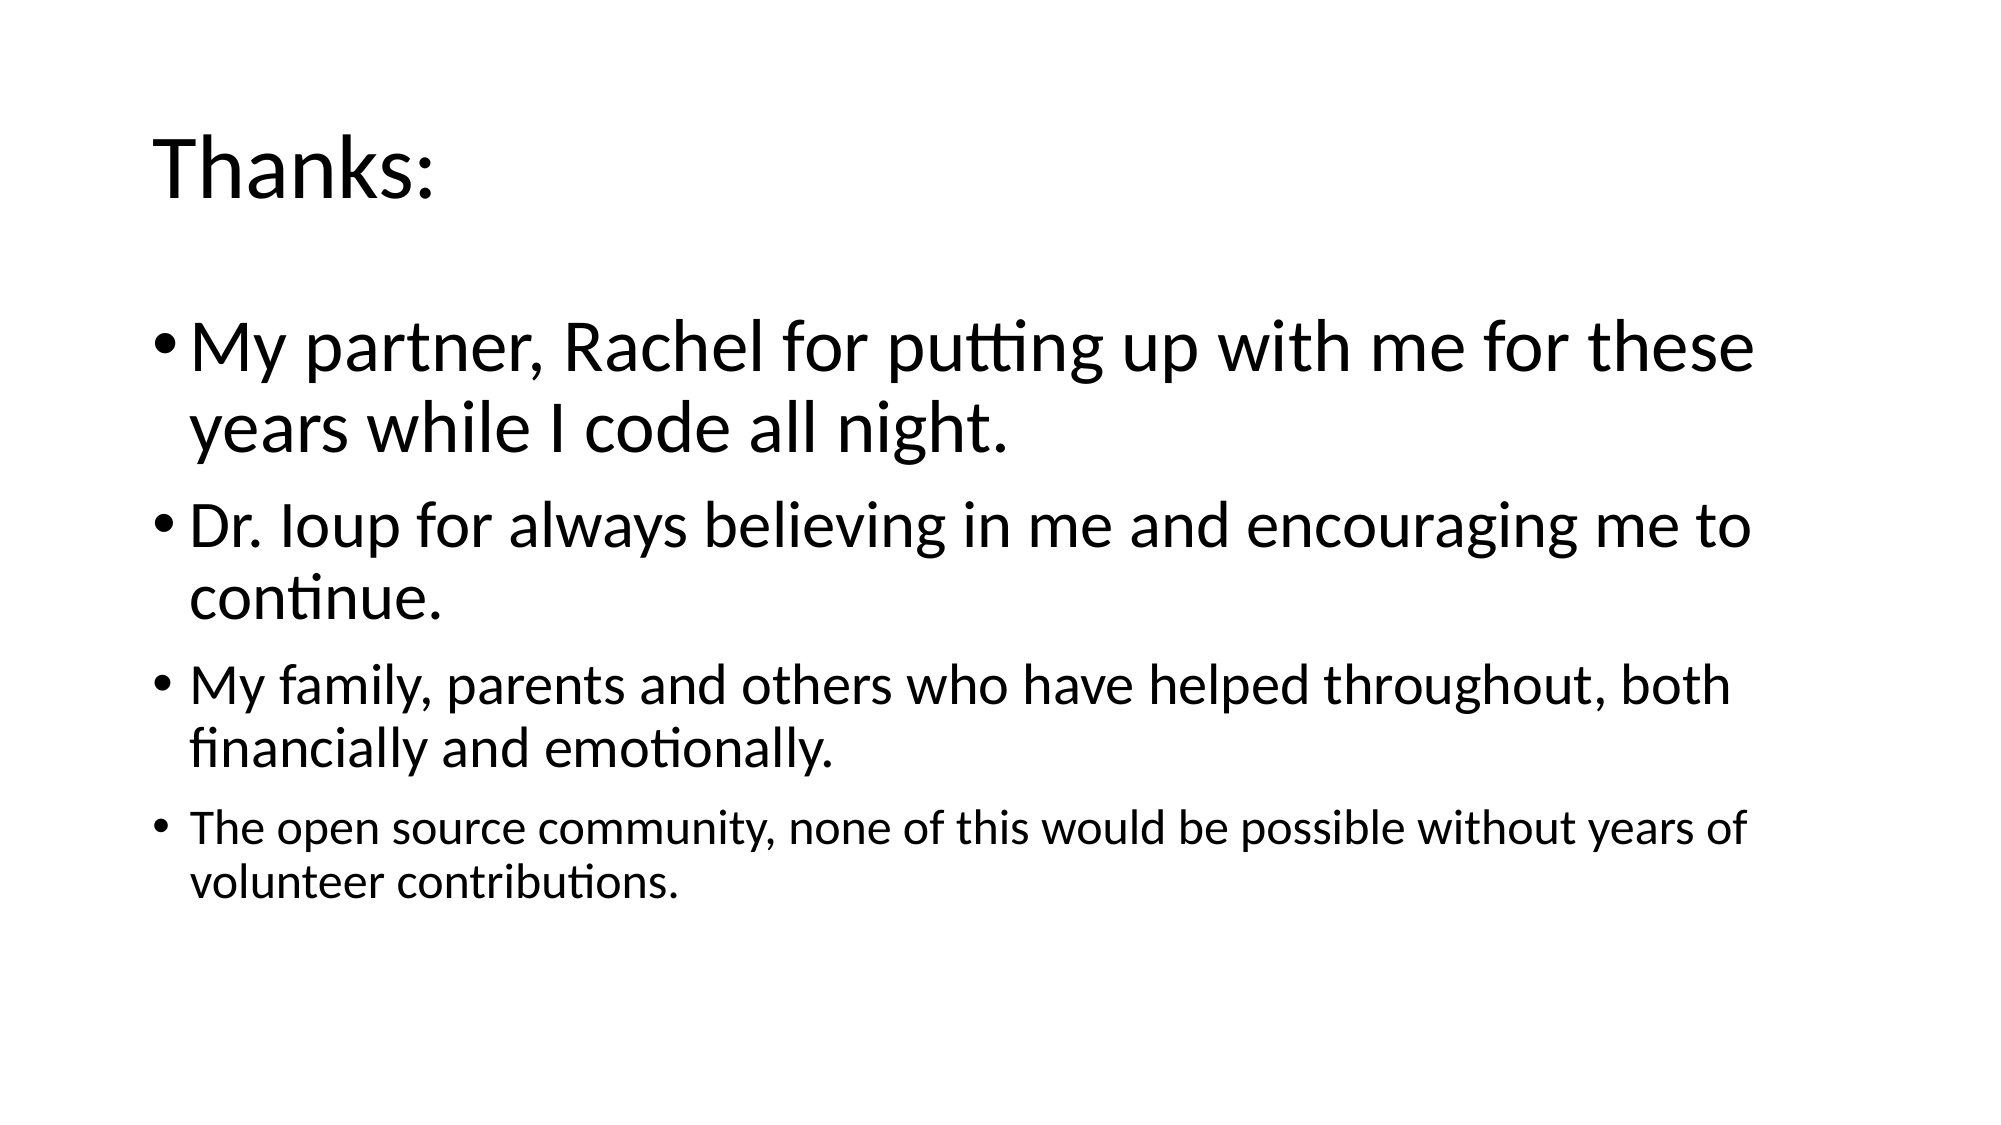

# Thanks:
My partner, Rachel for putting up with me for these years while I code all night.
Dr. Ioup for always believing in me and encouraging me to continue.
My family, parents and others who have helped throughout, both financially and emotionally.
The open source community, none of this would be possible without years of volunteer contributions.